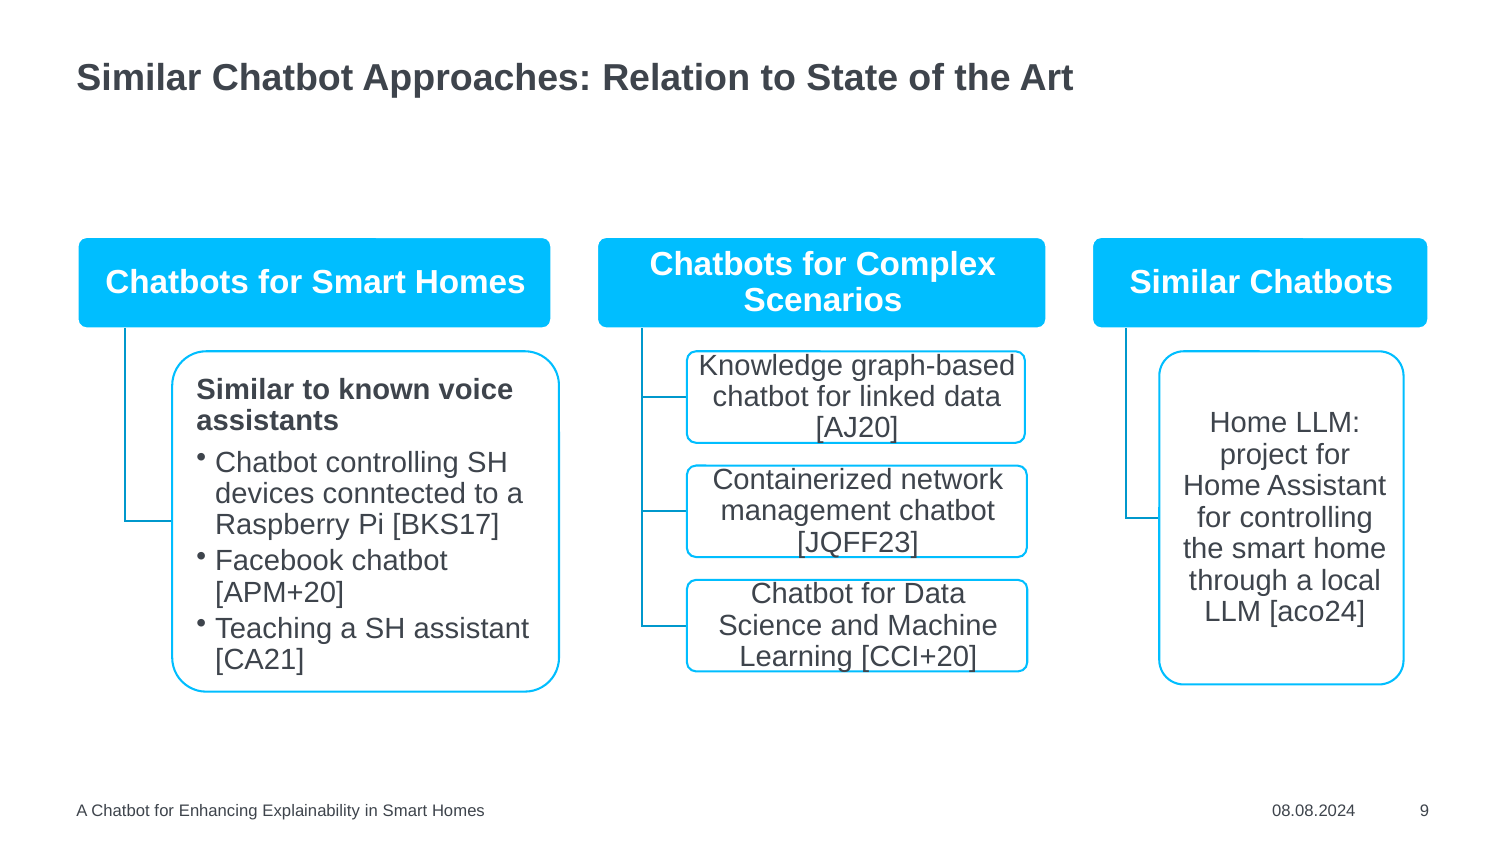

# Similar Chatbot Approaches: Relation to State of the Art
Chatbots for Smart Homes
Similar to known voice assistants
Chatbot controlling SH devices conntected to a Raspberry Pi [BKS17]
Facebook chatbot [APM+20]
Teaching a SH assistant [CA21]
Chatbots for Complex Scenarios
Knowledge graph-based chatbot for linked data [AJ20]
Containerized network management chatbot [JQFF23]
Chatbot for Data Science and Machine Learning [CCI+20]
Similar Chatbots
Home LLM: project for Home Assistant for controlling the smart home through a local LLM [aco24]
A Chatbot for Enhancing Explainability in Smart Homes
08.08.2024
9